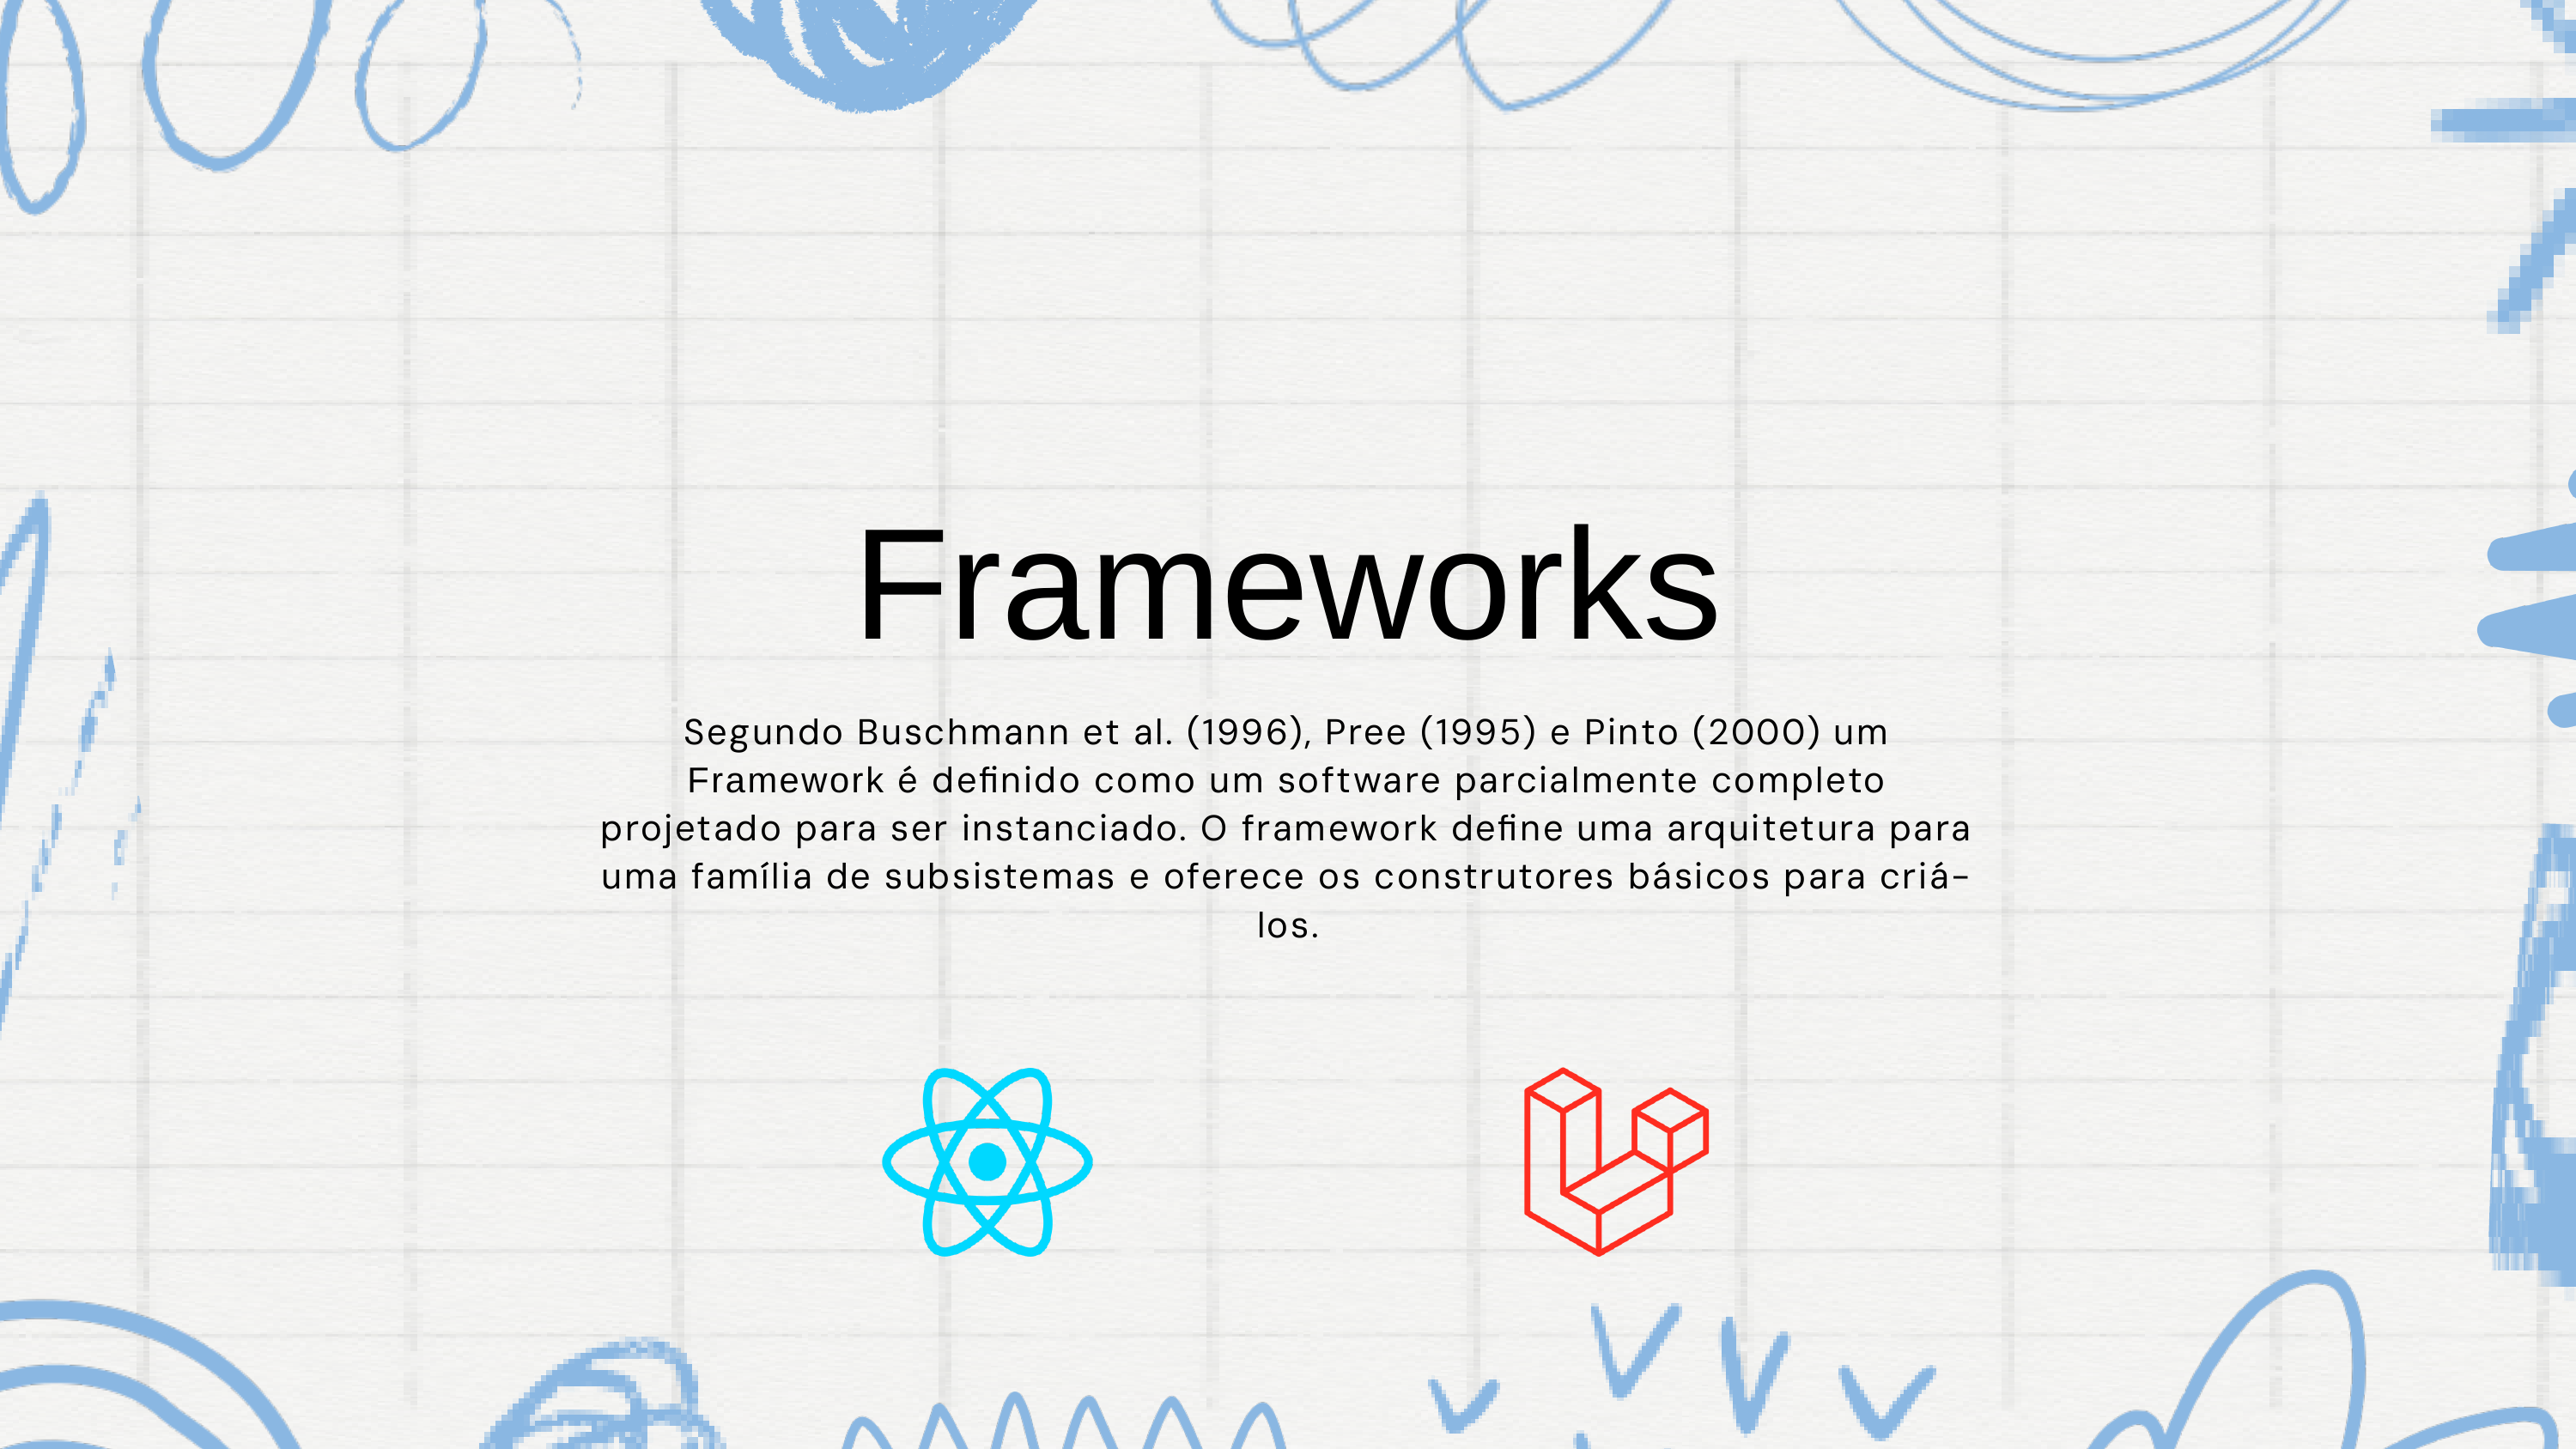

Frameworks
Segundo Buschmann et al. (1996), Pree (1995) e Pinto (2000) um Framework é definido como um software parcialmente completo projetado para ser instanciado. O framework define uma arquitetura para uma família de subsistemas e oferece os construtores básicos para criá-los.